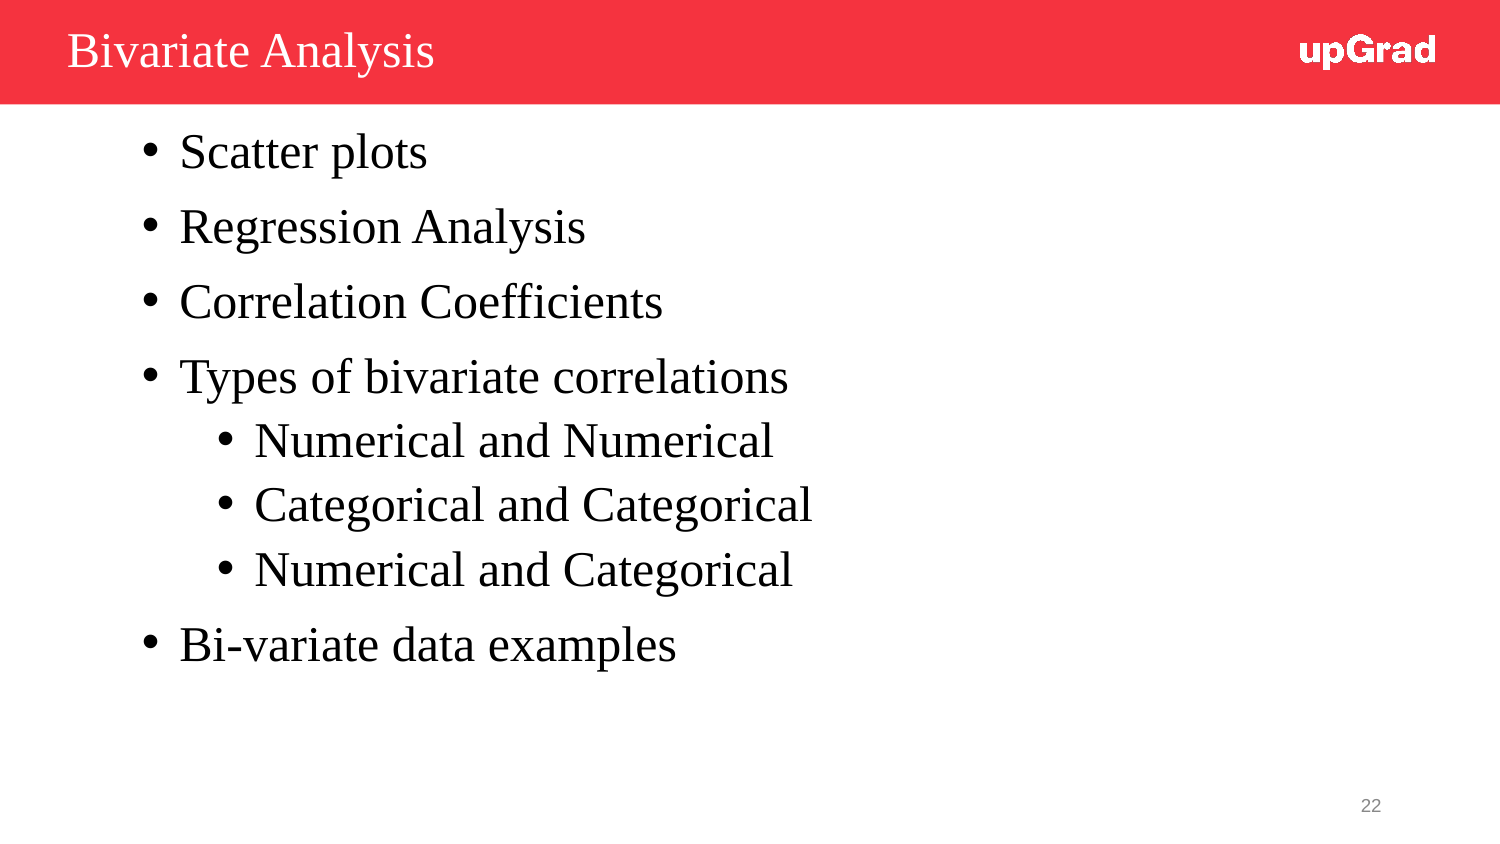

# Bivariate Analysis
Scatter plots
Regression Analysis
Correlation Coefficients
Types of bivariate correlations
Numerical and Numerical
Categorical and Categorical
Numerical and Categorical
Bi-variate data examples
22